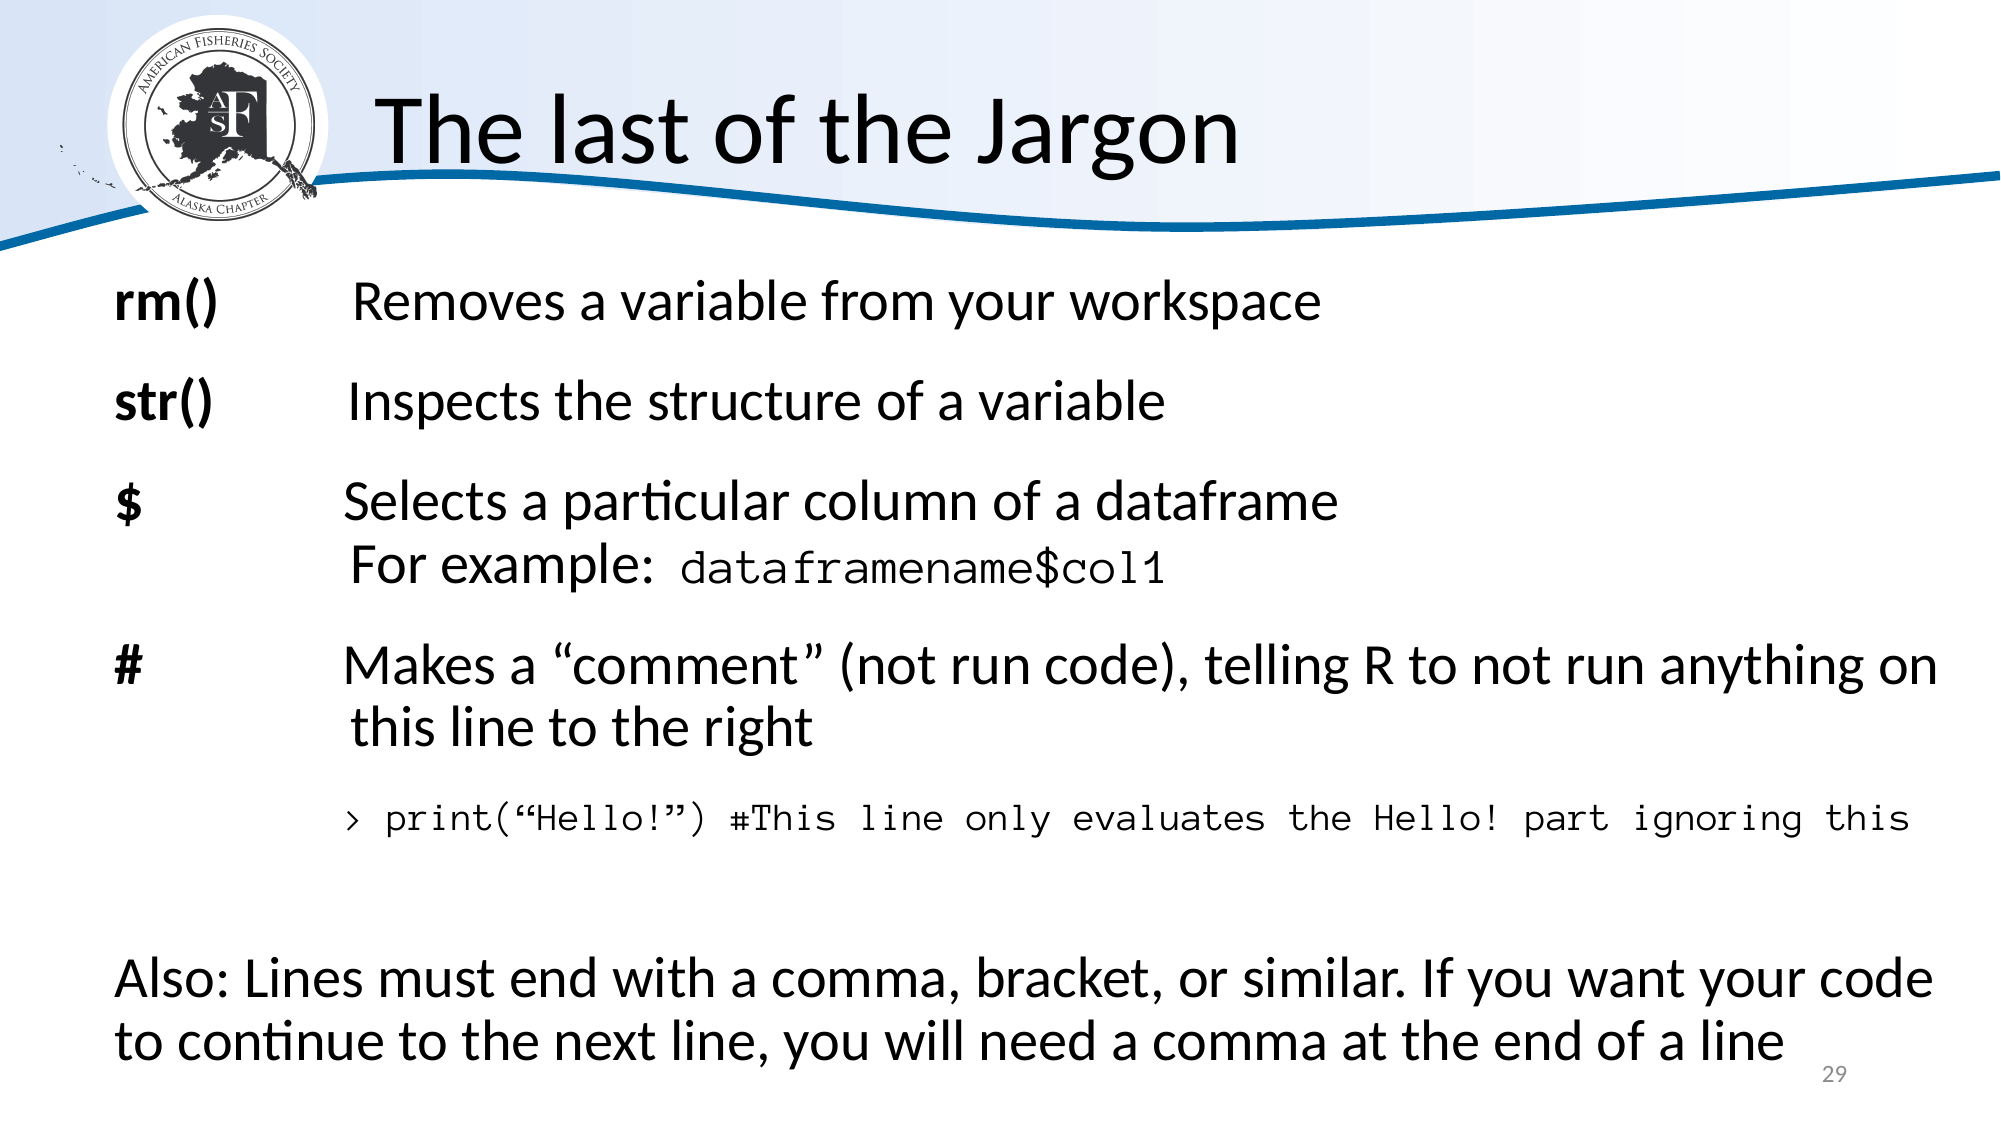

# The last of the Jargon
rm()          Removes a variable from your workspace
str()          Inspects the structure of a variable
$               Selects a particular column of a dataframe                                          For example:  dataframename$col1
#               Makes a “comment” (not run code), telling R to not run anything on this line to the right
	      > print(“Hello!”) #This line only evaluates the Hello! part ignoring this

Also: Lines must end with a comma, bracket, or similar. If you want your code to continue to the next line, you will need a comma at the end of a line
29